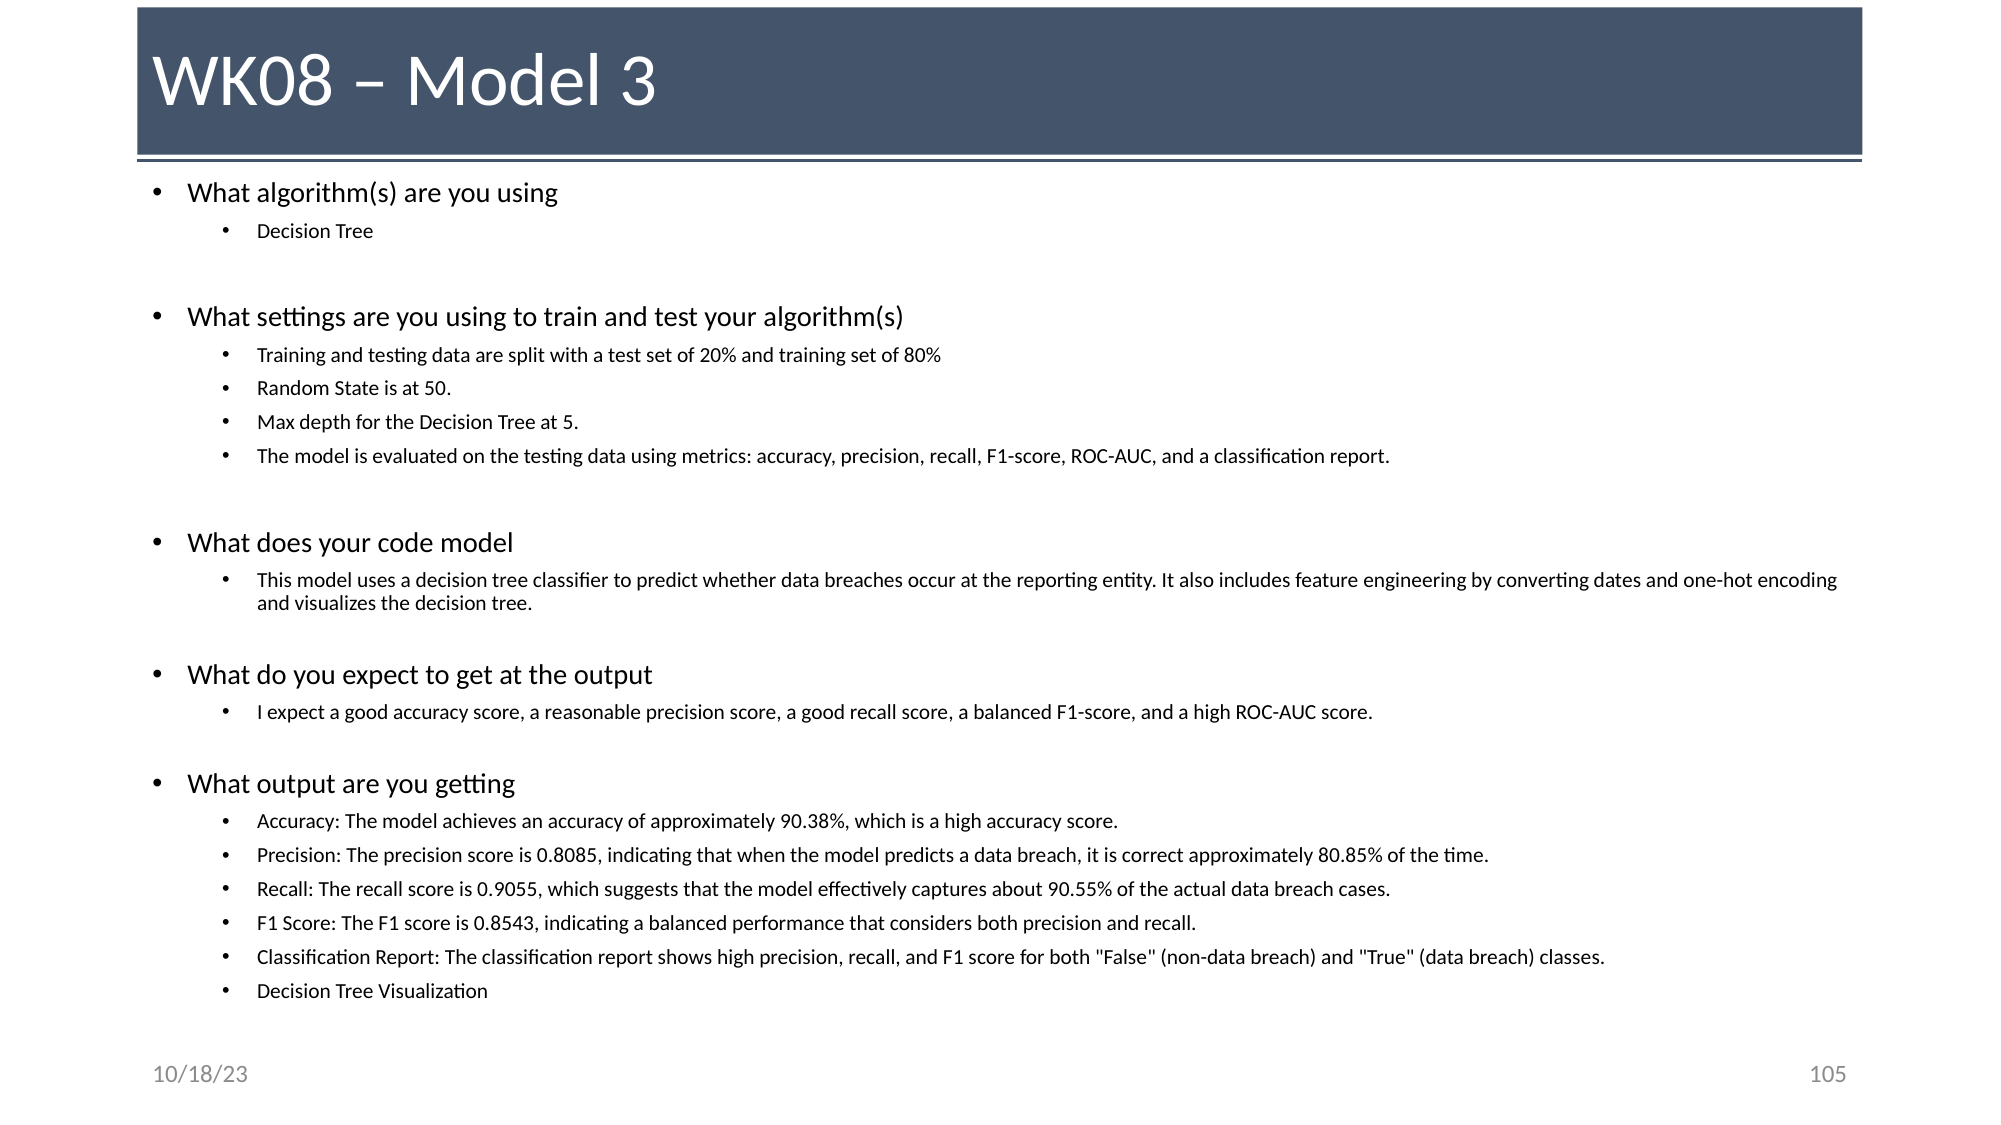

# WK08 – Model 3
What algorithm(s) are you using
Decision Tree

What settings are you using to train and test your algorithm(s)
Training and testing data are split with a test set of 20% and training set of 80%
Random State is at 50.
Max depth for the Decision Tree at 5.
The model is evaluated on the testing data using metrics: accuracy, precision, recall, F1-score, ROC-AUC, and a classification report.

What does your code model
This model uses a decision tree classifier to predict whether data breaches occur at the reporting entity. It also includes feature engineering by converting dates and one-hot encoding and visualizes the decision tree.

What do you expect to get at the output
I expect a good accuracy score, a reasonable precision score, a good recall score, a balanced F1-score, and a high ROC-AUC score.

What output are you getting
Accuracy: The model achieves an accuracy of approximately 90.38%, which is a high accuracy score.
Precision: The precision score is 0.8085, indicating that when the model predicts a data breach, it is correct approximately 80.85% of the time.
Recall: The recall score is 0.9055, which suggests that the model effectively captures about 90.55% of the actual data breach cases.
F1 Score: The F1 score is 0.8543, indicating a balanced performance that considers both precision and recall.
Classification Report: The classification report shows high precision, recall, and F1 score for both "False" (non-data breach) and "True" (data breach) classes.
Decision Tree Visualization

10/18/23
105